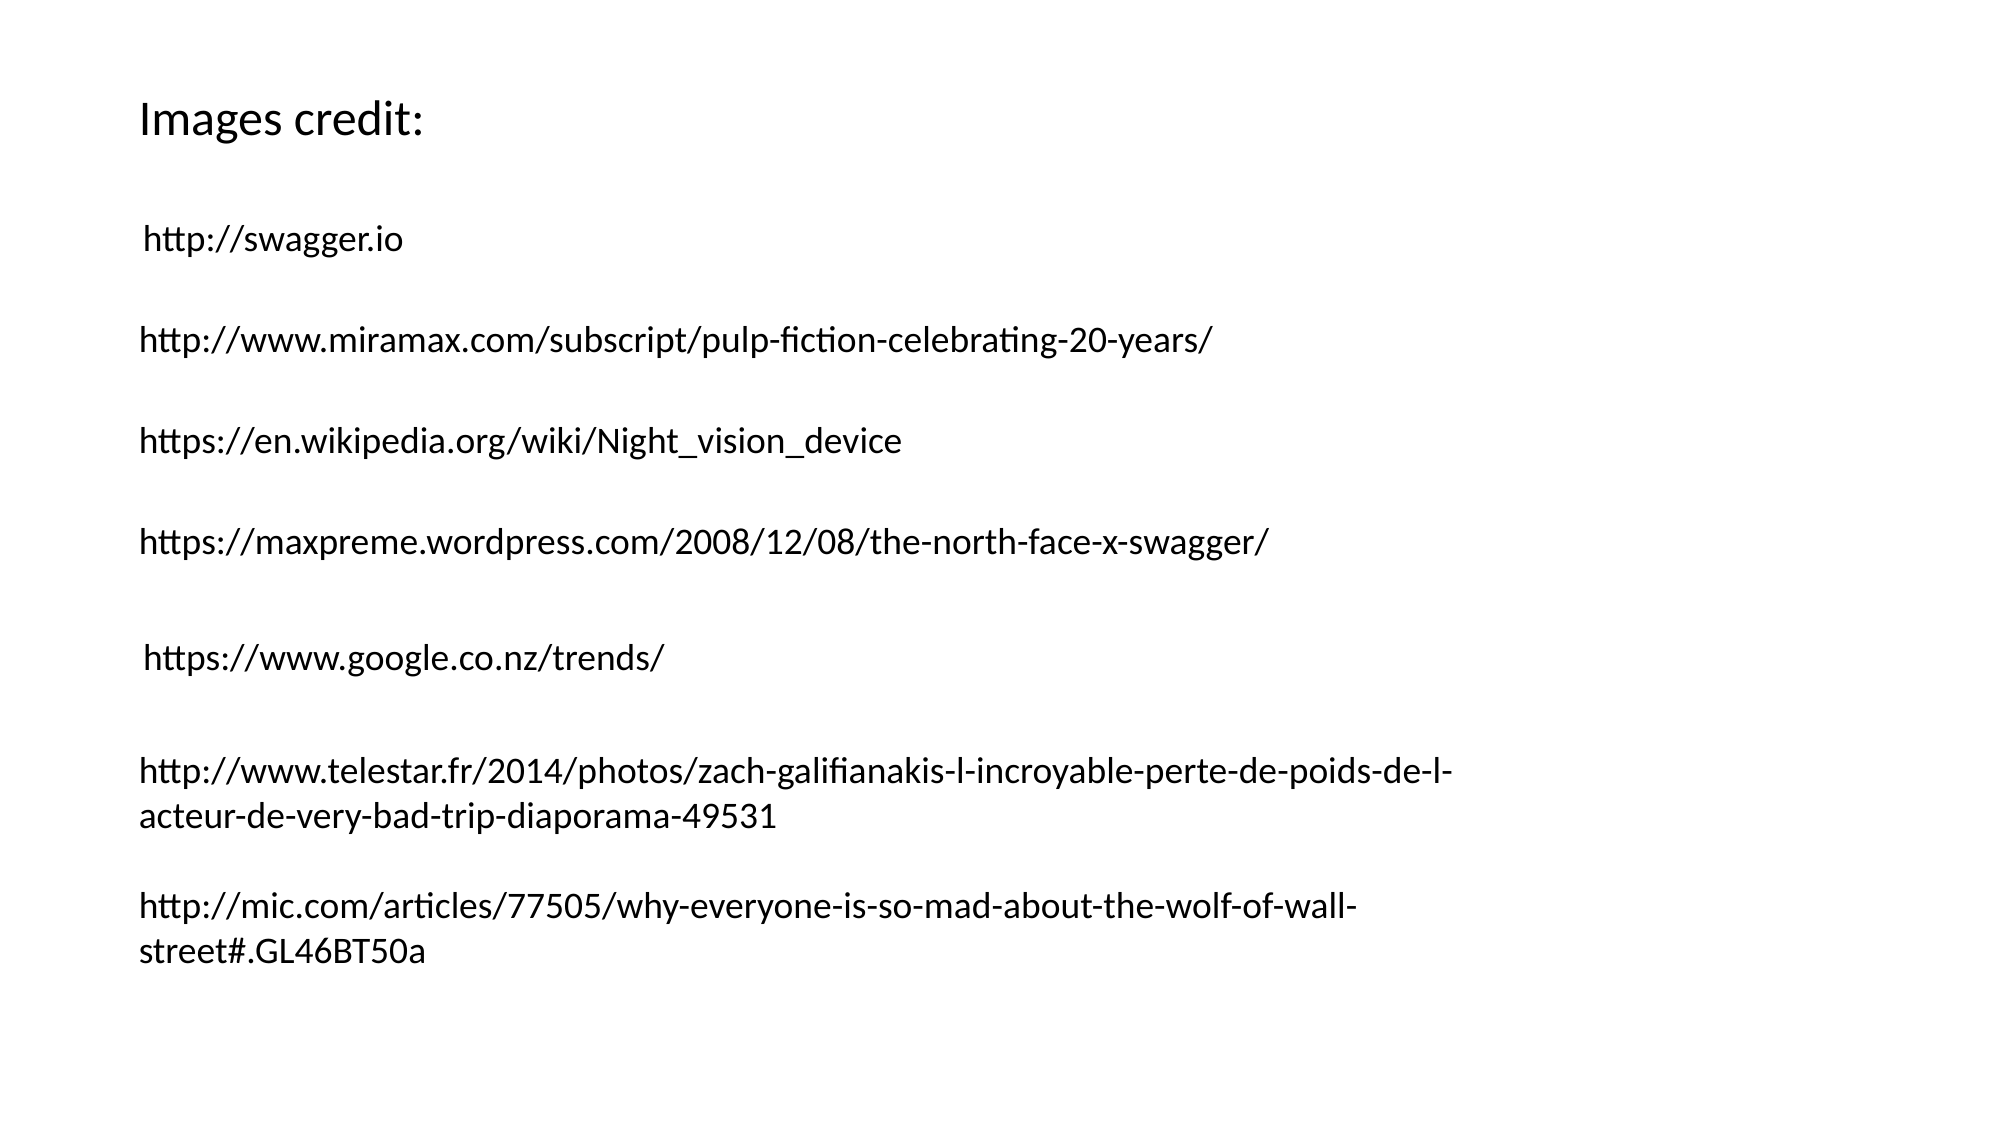

Images credit:
http://swagger.io
http://www.miramax.com/subscript/pulp-fiction-celebrating-20-years/
https://en.wikipedia.org/wiki/Night_vision_device
https://maxpreme.wordpress.com/2008/12/08/the-north-face-x-swagger/
https://www.google.co.nz/trends/
http://www.telestar.fr/2014/photos/zach-galifianakis-l-incroyable-perte-de-poids-de-l-acteur-de-very-bad-trip-diaporama-49531
http://mic.com/articles/77505/why-everyone-is-so-mad-about-the-wolf-of-wall-street#.GL46BT50a